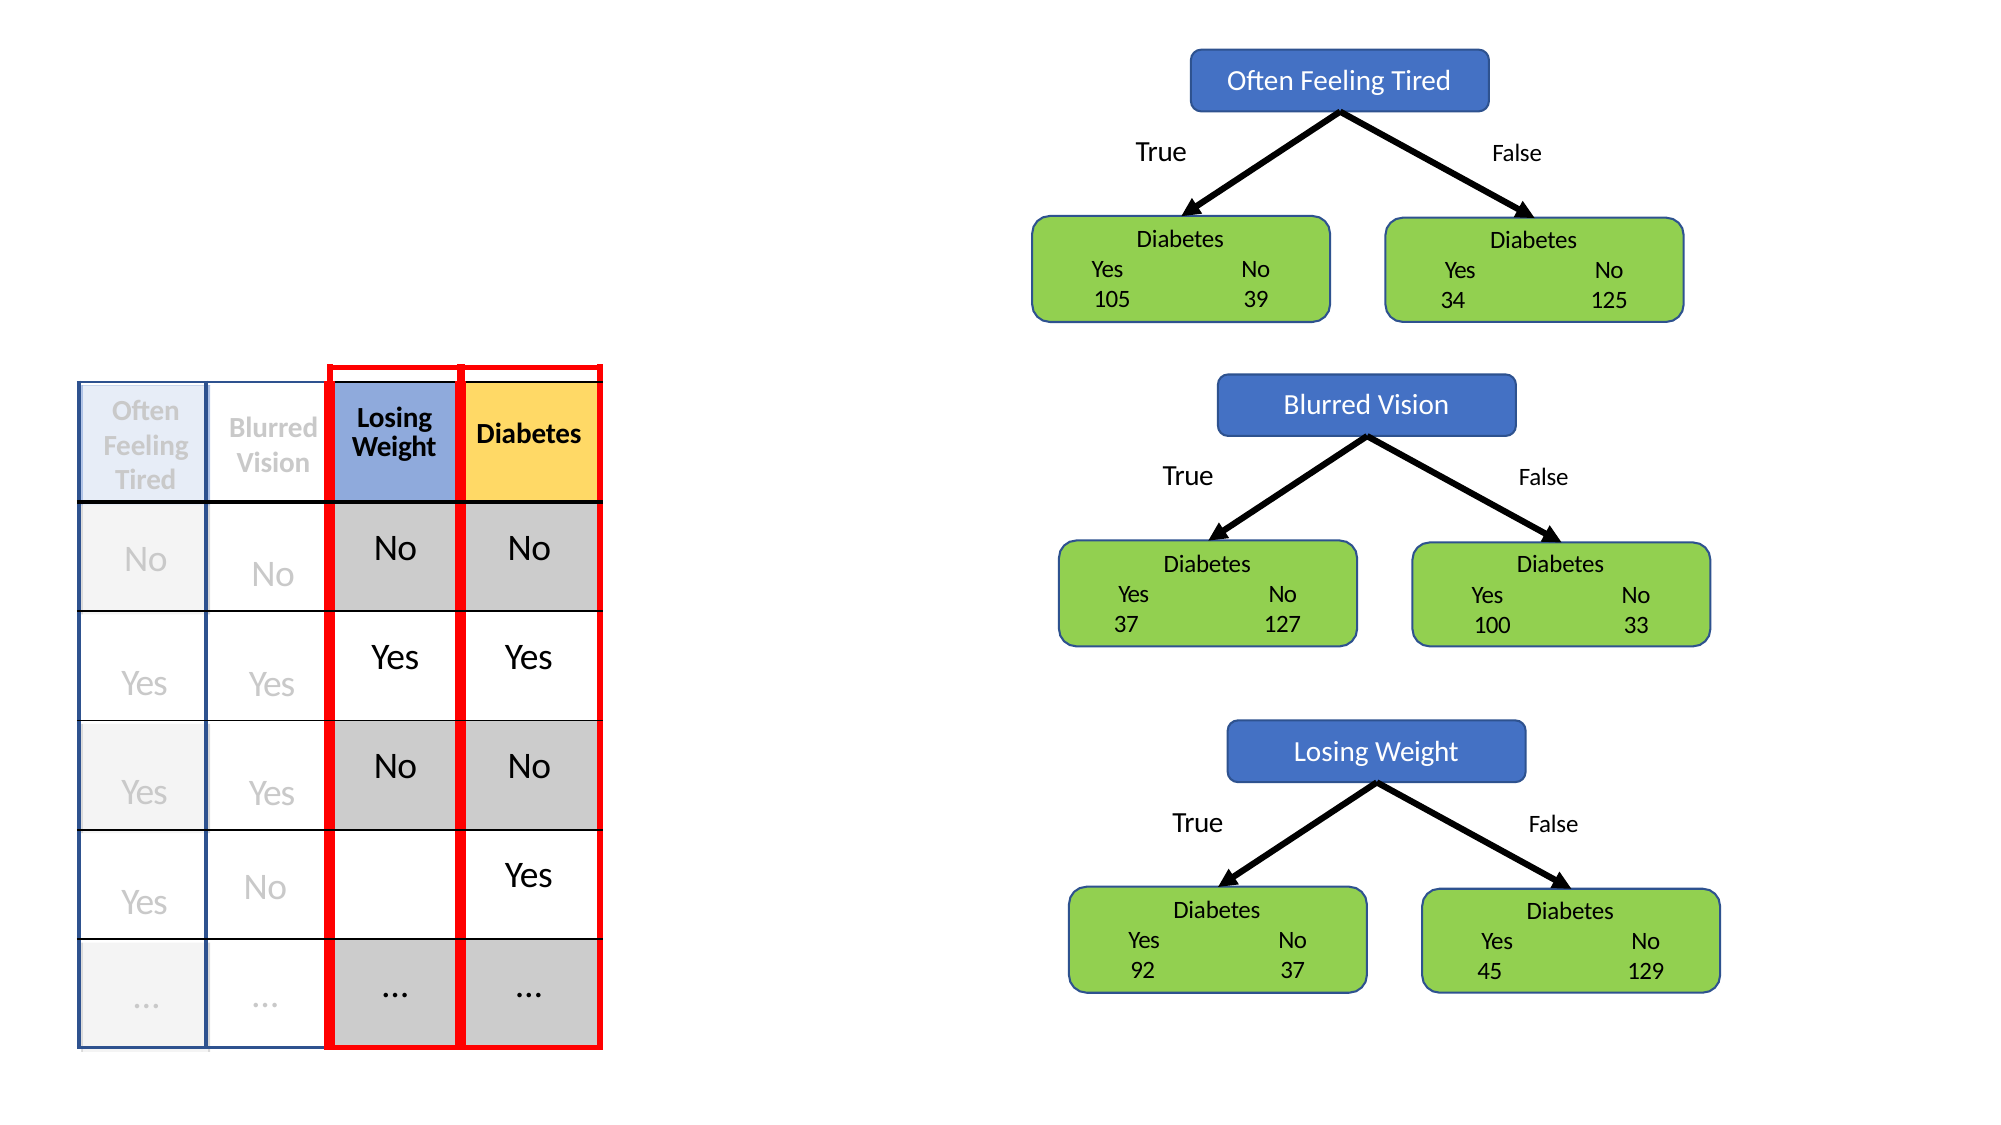

Often Feeling Tired

True
False

Diabetes
Diabetes
Yes 105
No 39
Yes 34
No 125
|  |  |  |  |
| --- | --- | --- | --- |
|  |  | Losing Weight | Diabetes |
|  |  | No | No |
|  |  | Yes | Yes |
|  |  | No | No |
|  |  |  | Yes |
|  |  | … | … |

Blurred Vision

Often
Feeling Tired

No
Yes Yes Yes

…
Blurred
Vision
No Yes Yes

No

…

True
False

Diabetes
Diabetes
Yes 37
No 127
Yes 100
No 33

Losing Weight

True
False

Diabetes
Diabetes
Yes
92
No
37
Yes
45
No
129